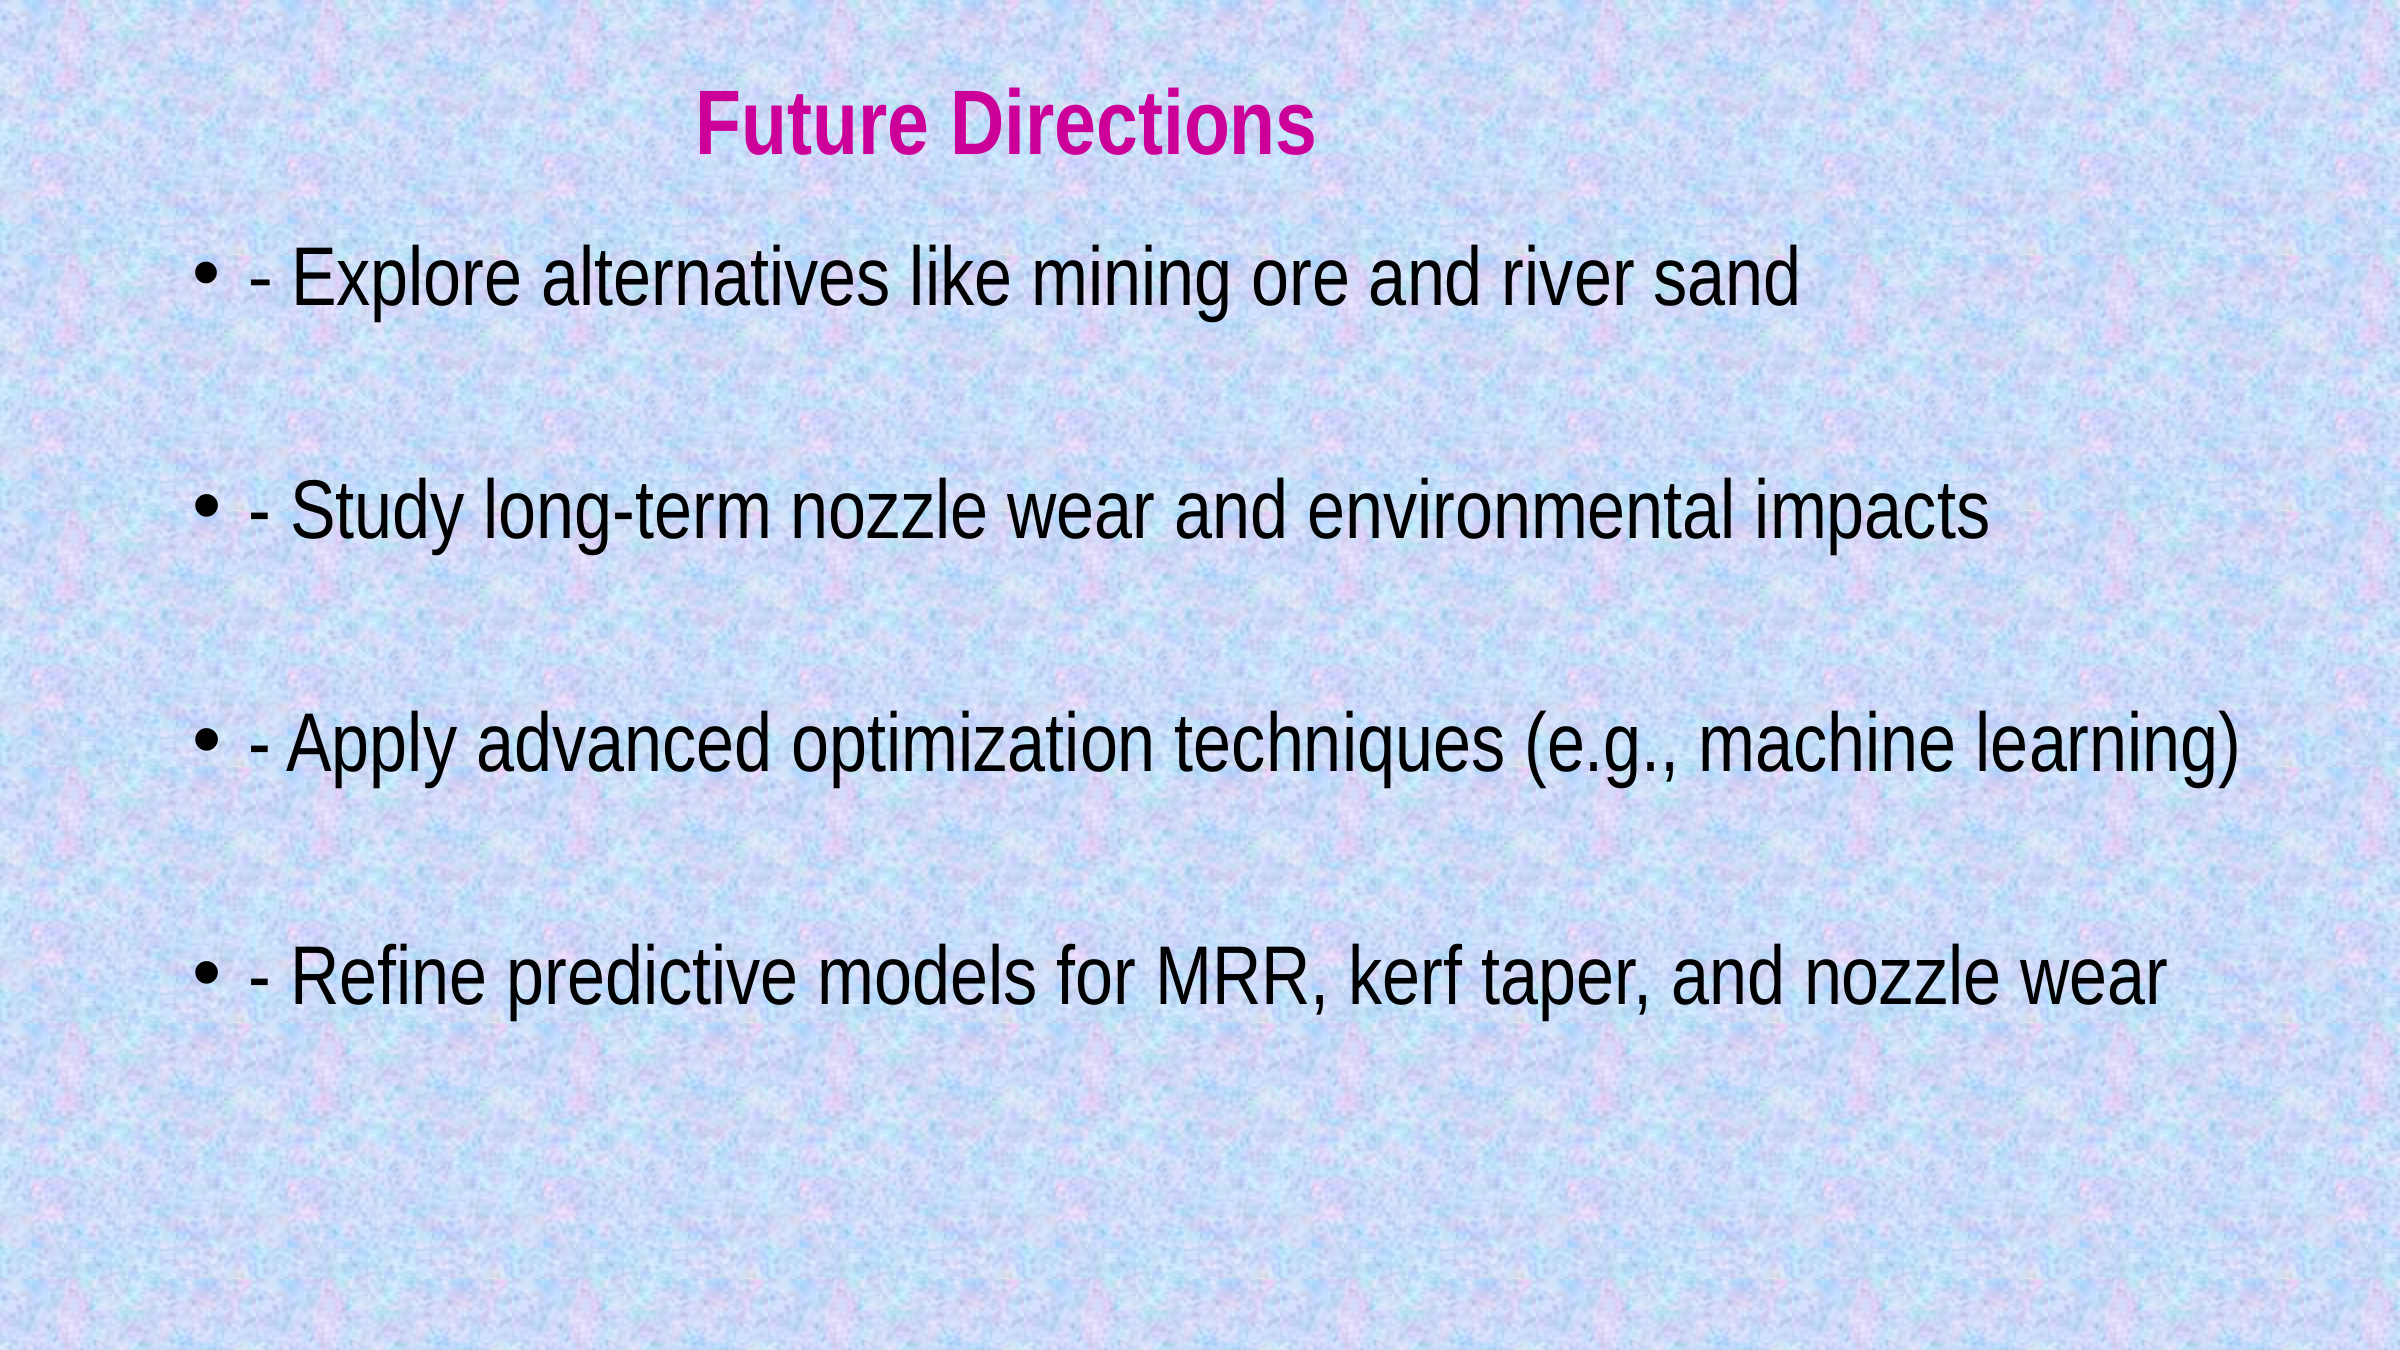

#
Future Directions
- Explore alternatives like mining ore and river sand

- Study long-term nozzle wear and environmental impacts

- Apply advanced optimization techniques (e.g., machine learning)

- Refine predictive models for MRR, kerf taper, and nozzle wear